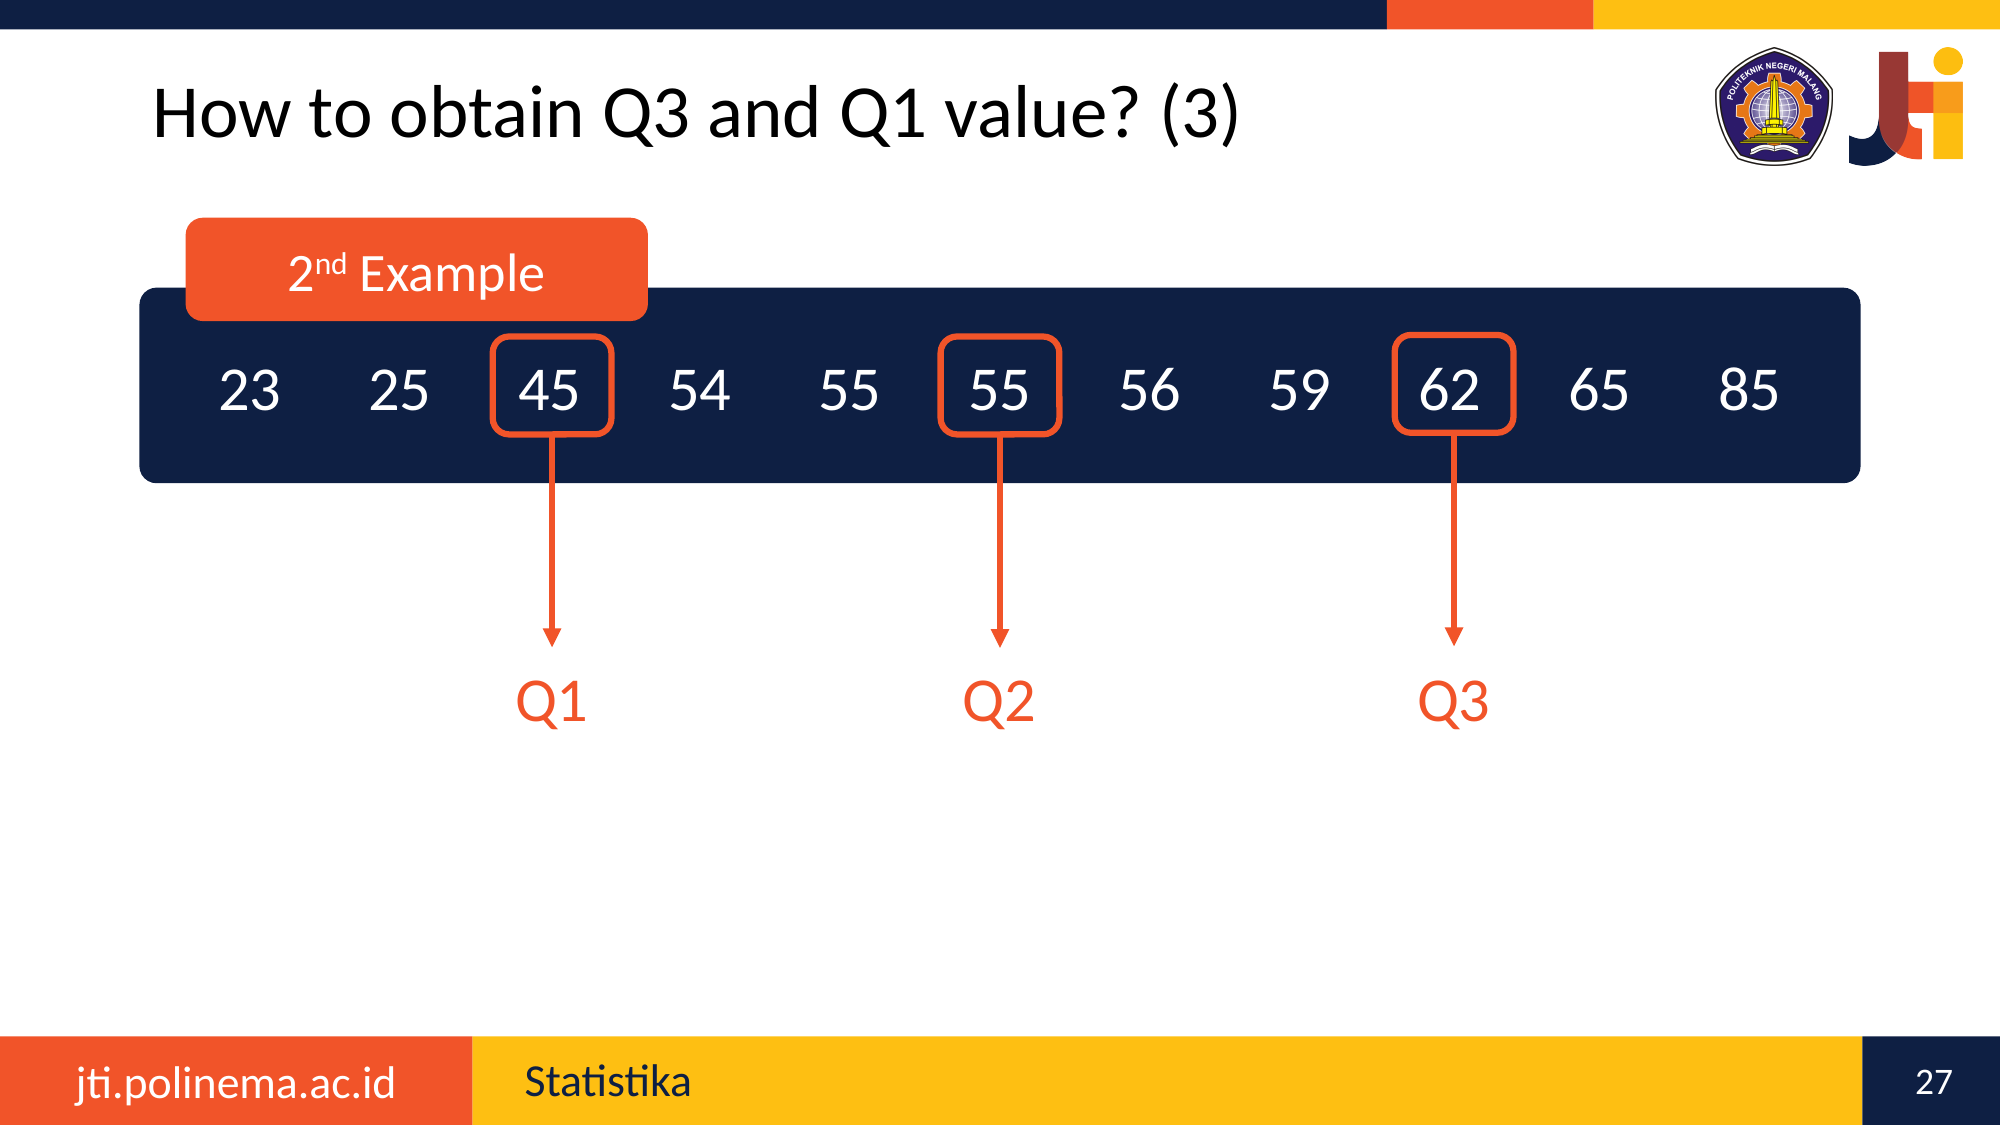

# How to obtain Q3 and Q1 value? (3)
2nd Example
23	25	45	54	55	55	56	59	62	65	85

Q1
Q2
Q3
27